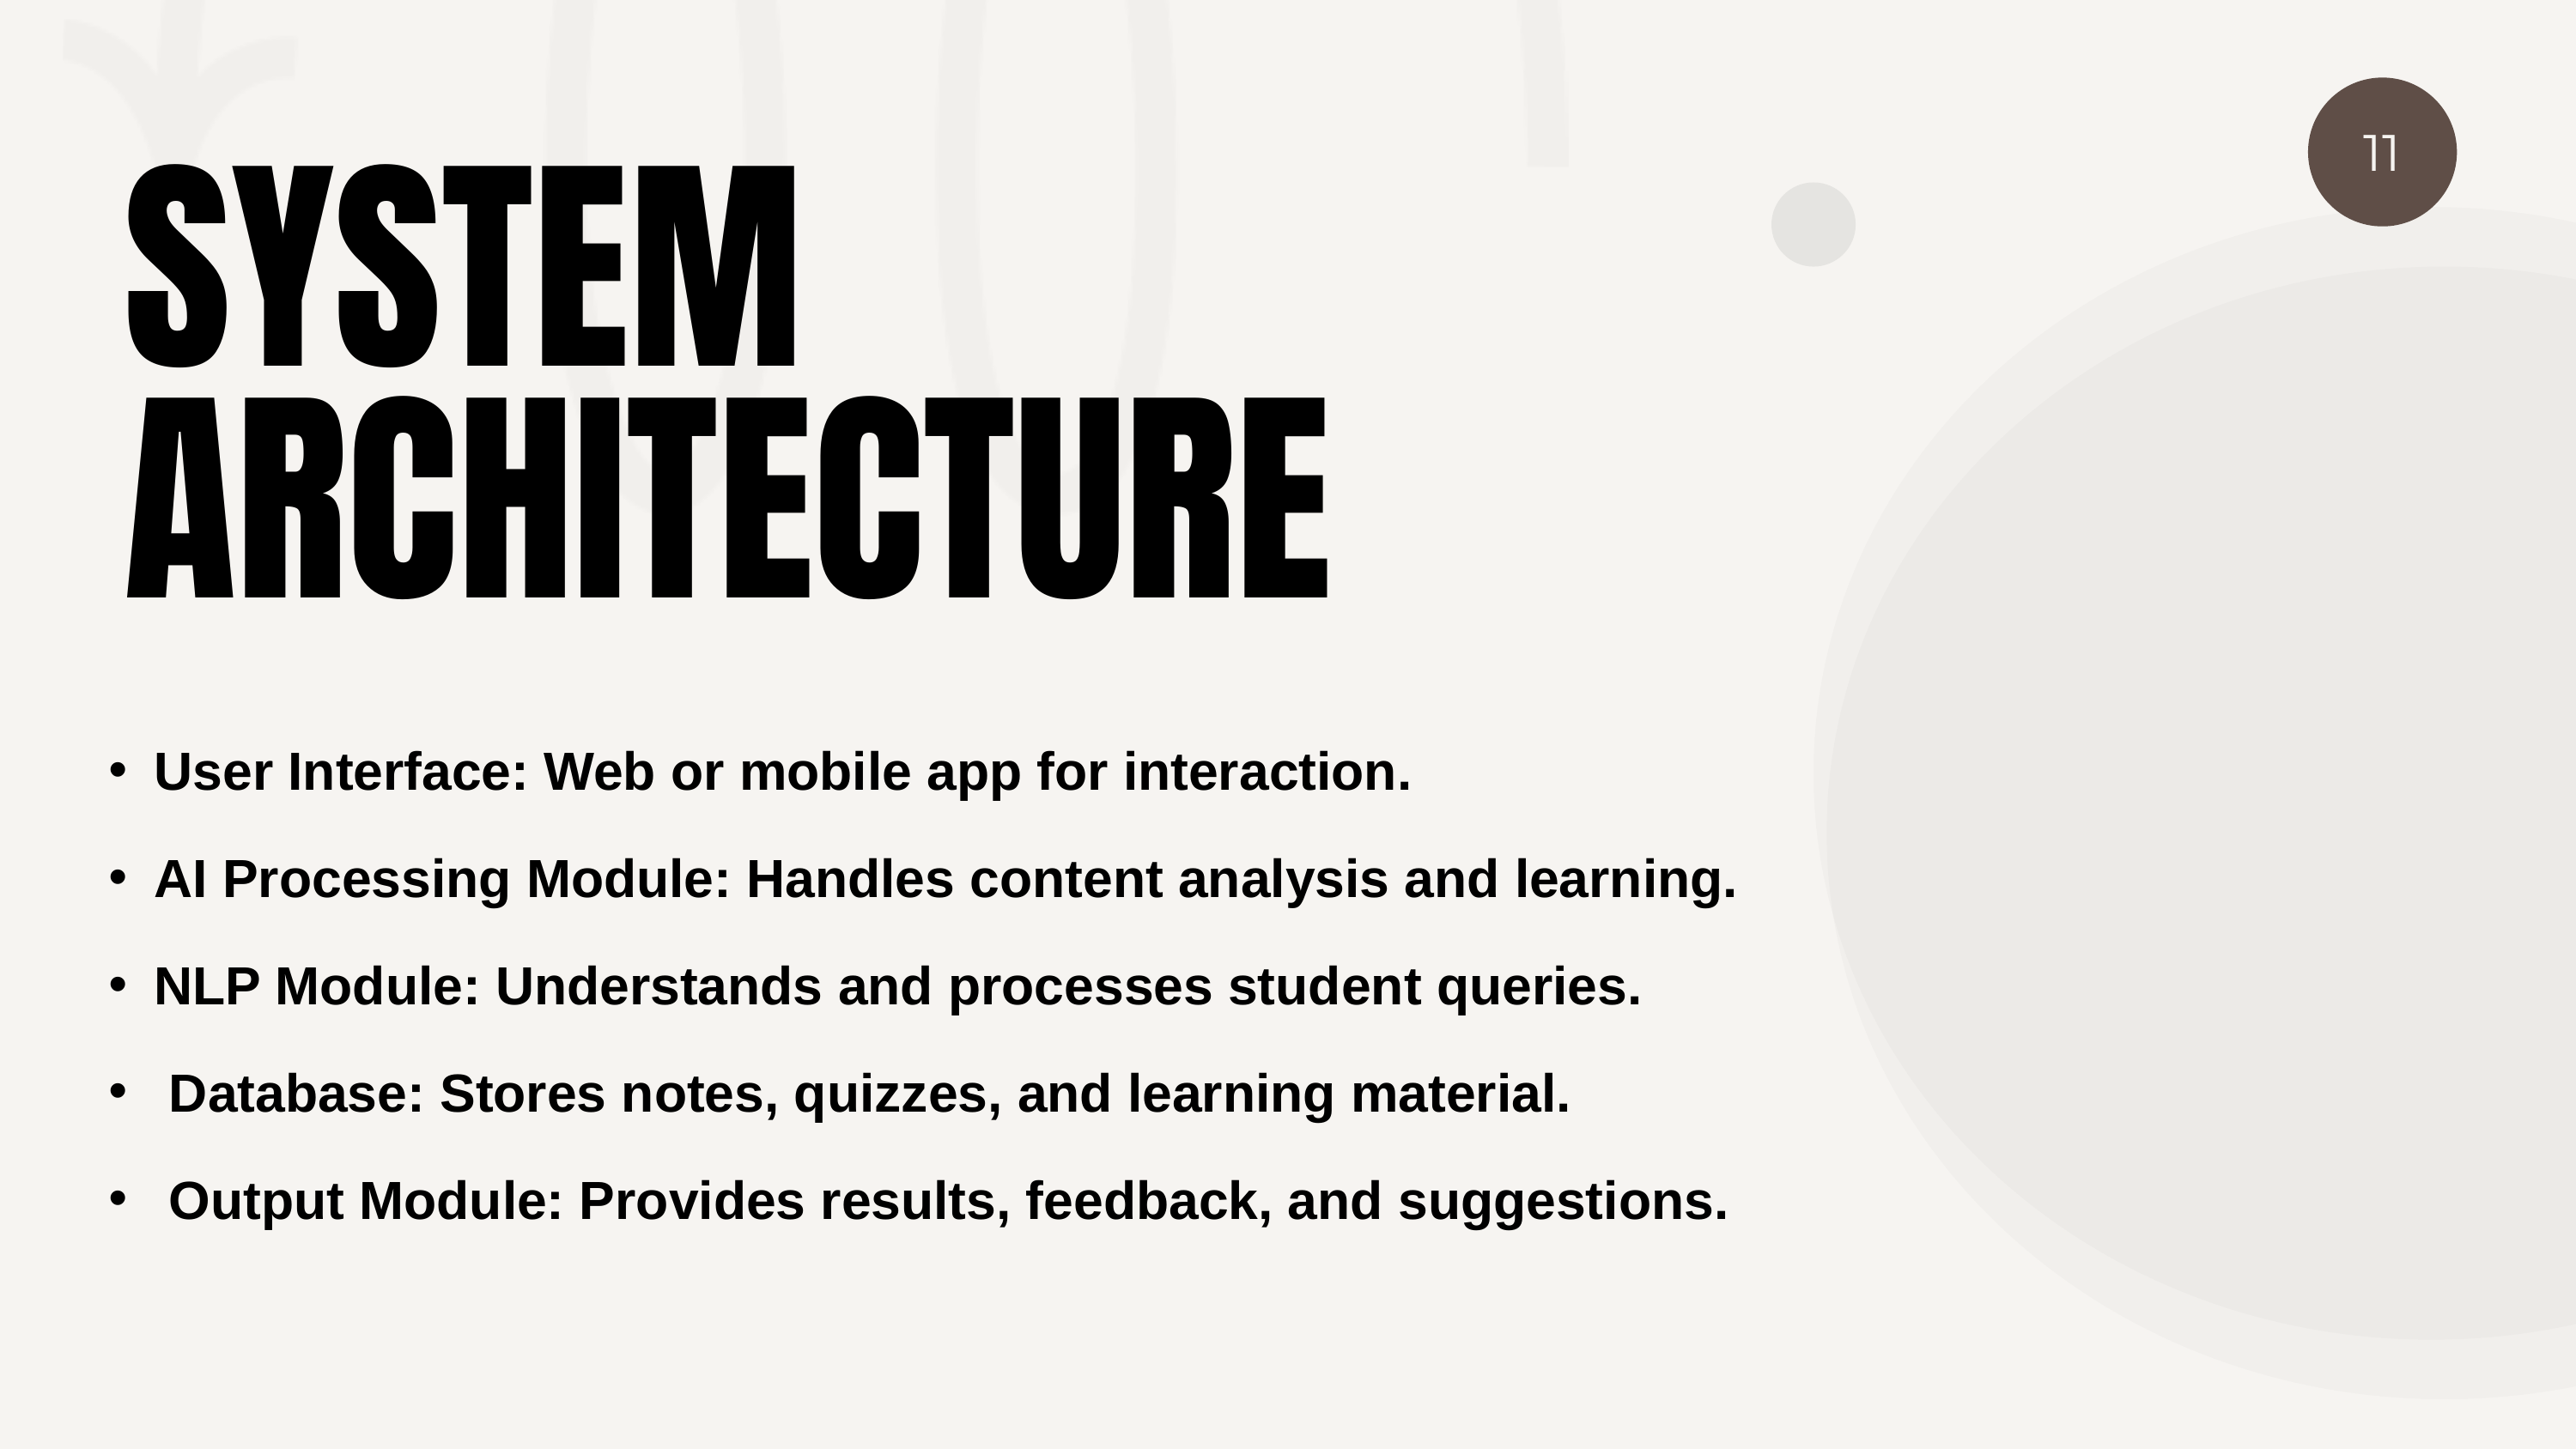

11
SYSTEM ARCHITECTURE

User Interface: Web or mobile app for interaction.

AI Processing Module: Handles content analysis and learning.

NLP Module: Understands and processes student queries.

 Database: Stores notes, quizzes, and learning material.

 Output Module: Provides results, feedback, and suggestions.